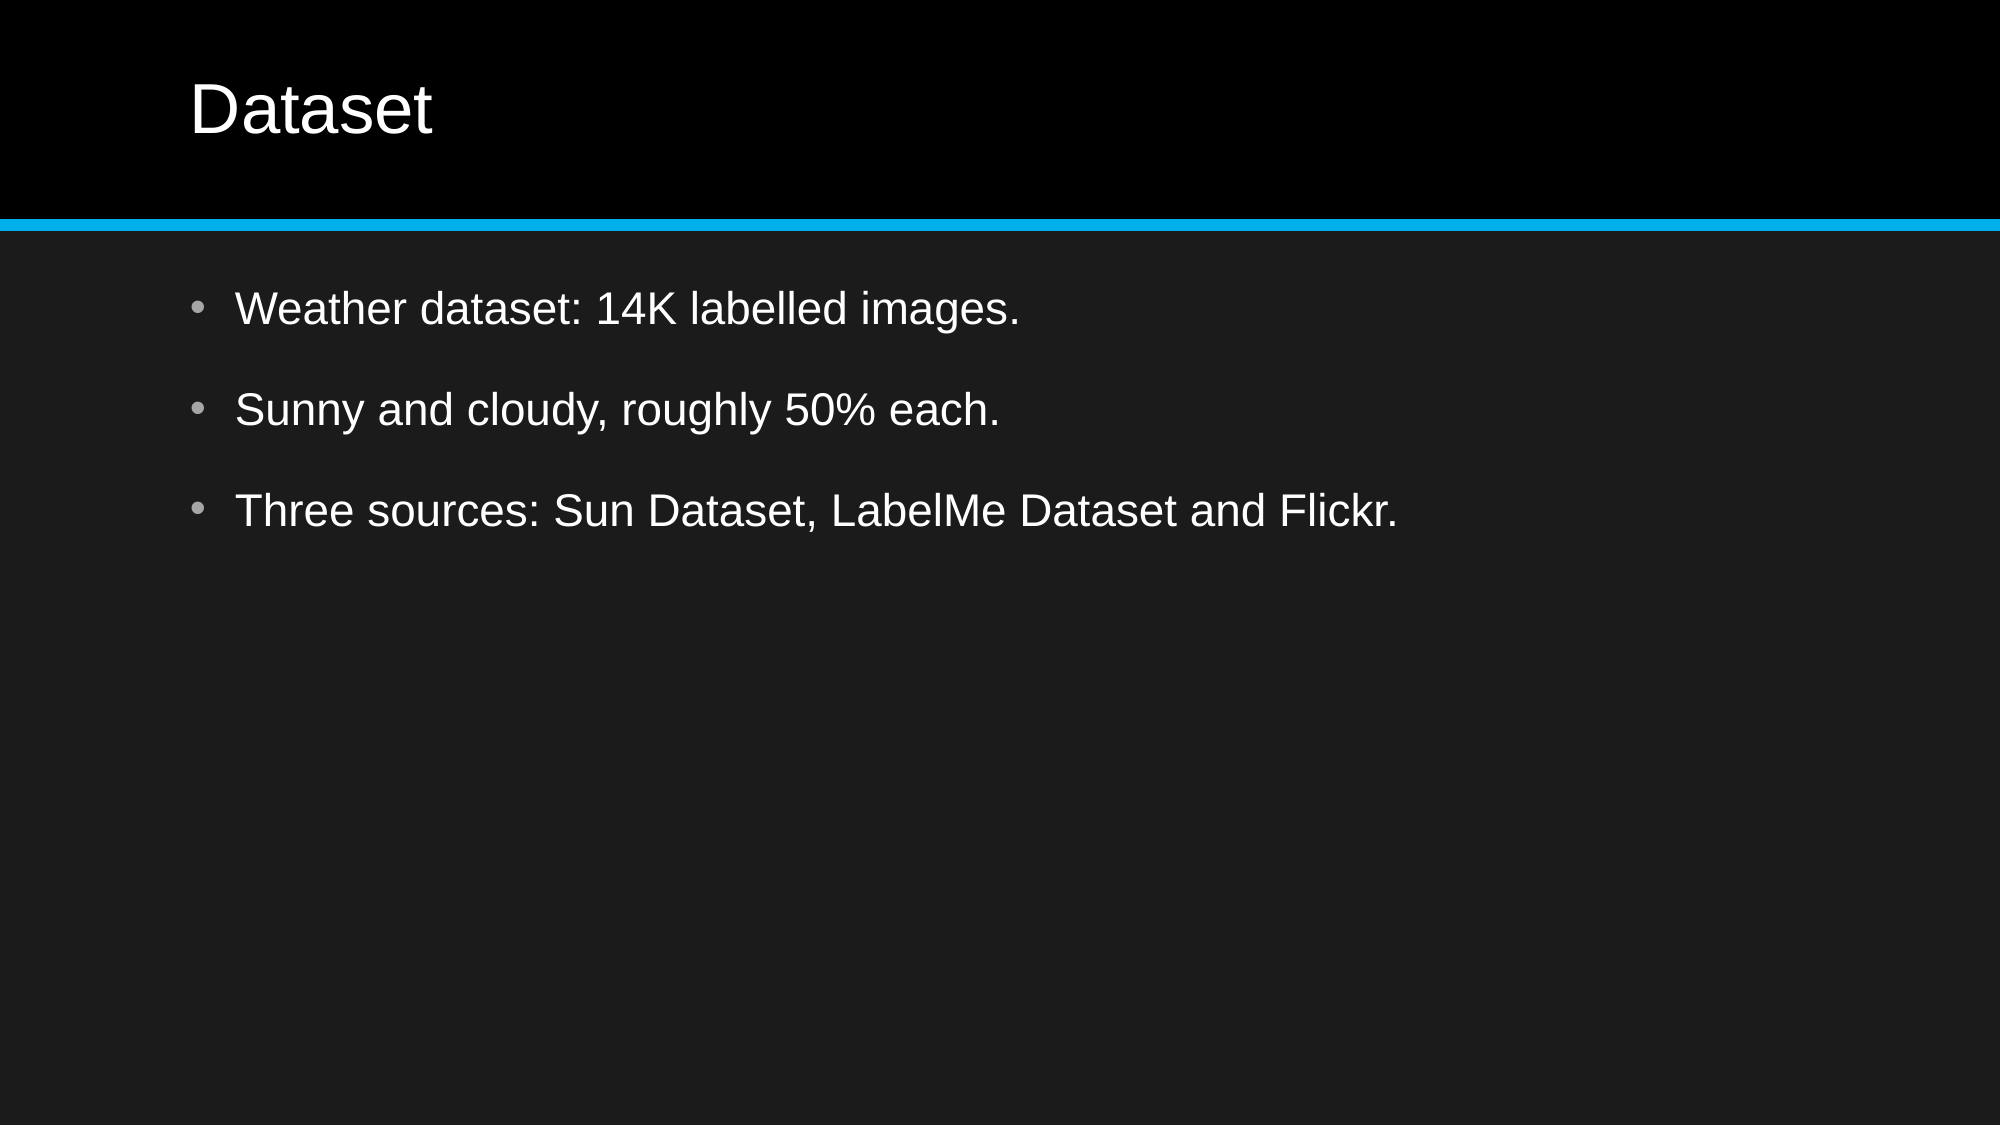

# Dataset
Weather dataset: 14K labelled images.
Sunny and cloudy, roughly 50% each.
Three sources: Sun Dataset, LabelMe Dataset and Flickr.